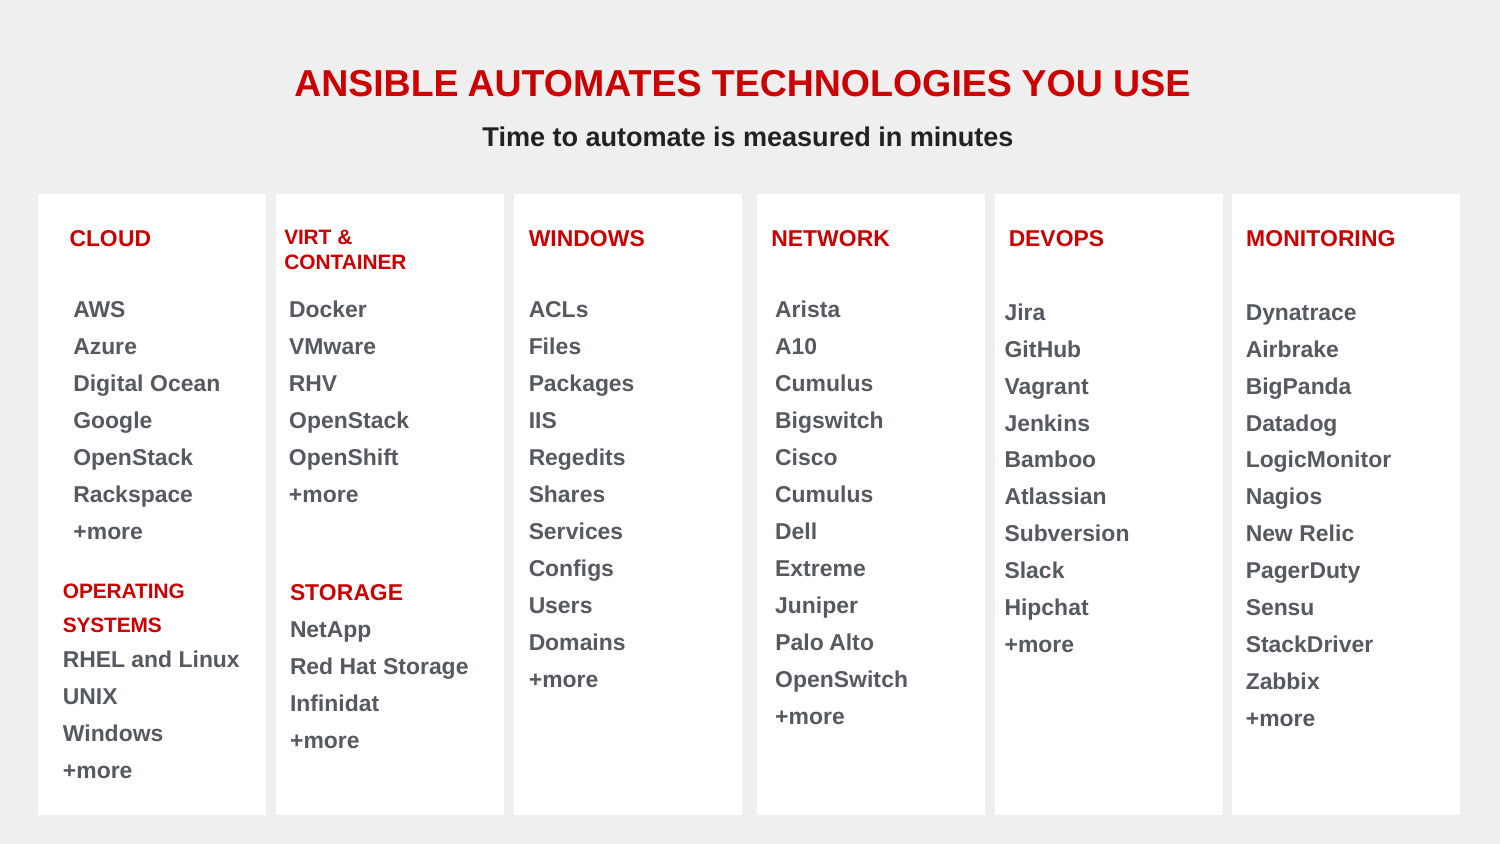

ANSIBLE AUTOMATES TECHNOLOGIES YOU USE
Time to automate is measured in minutes

CLOUD
WINDOWS
NETWORK
DEVOPS
MONITORING
VIRT &
CONTAINER

AWS
Docker
ACLs
Arista
Jira
Dynatrace
Azure
VMware
Files
A10
GitHub
Airbrake
Digital Ocean
RHV
Packages
Cumulus
Vagrant
BigPanda
Google
OpenStack
IIS
Bigswitch
Jenkins
Datadog
OpenStack
OpenShift
Regedits
Cisco
Bamboo
LogicMonitor
Rackspace
+more
Shares
Cumulus
Atlassian
Nagios
+more
Services
Dell
Subversion
New Relic
Extreme
Conﬁgs
Slack
PagerDuty

STORAGE
OPERATING
Users
Juniper
Hipchat
Sensu
SYSTEMS
NetApp
Domains
Palo Alto
+more
StackDriver
RHEL and Linux
Red Hat Storage
+more
OpenSwitch
Zabbix
UNIX
Inﬁnidat
+more
+more
Windows
+more
+more